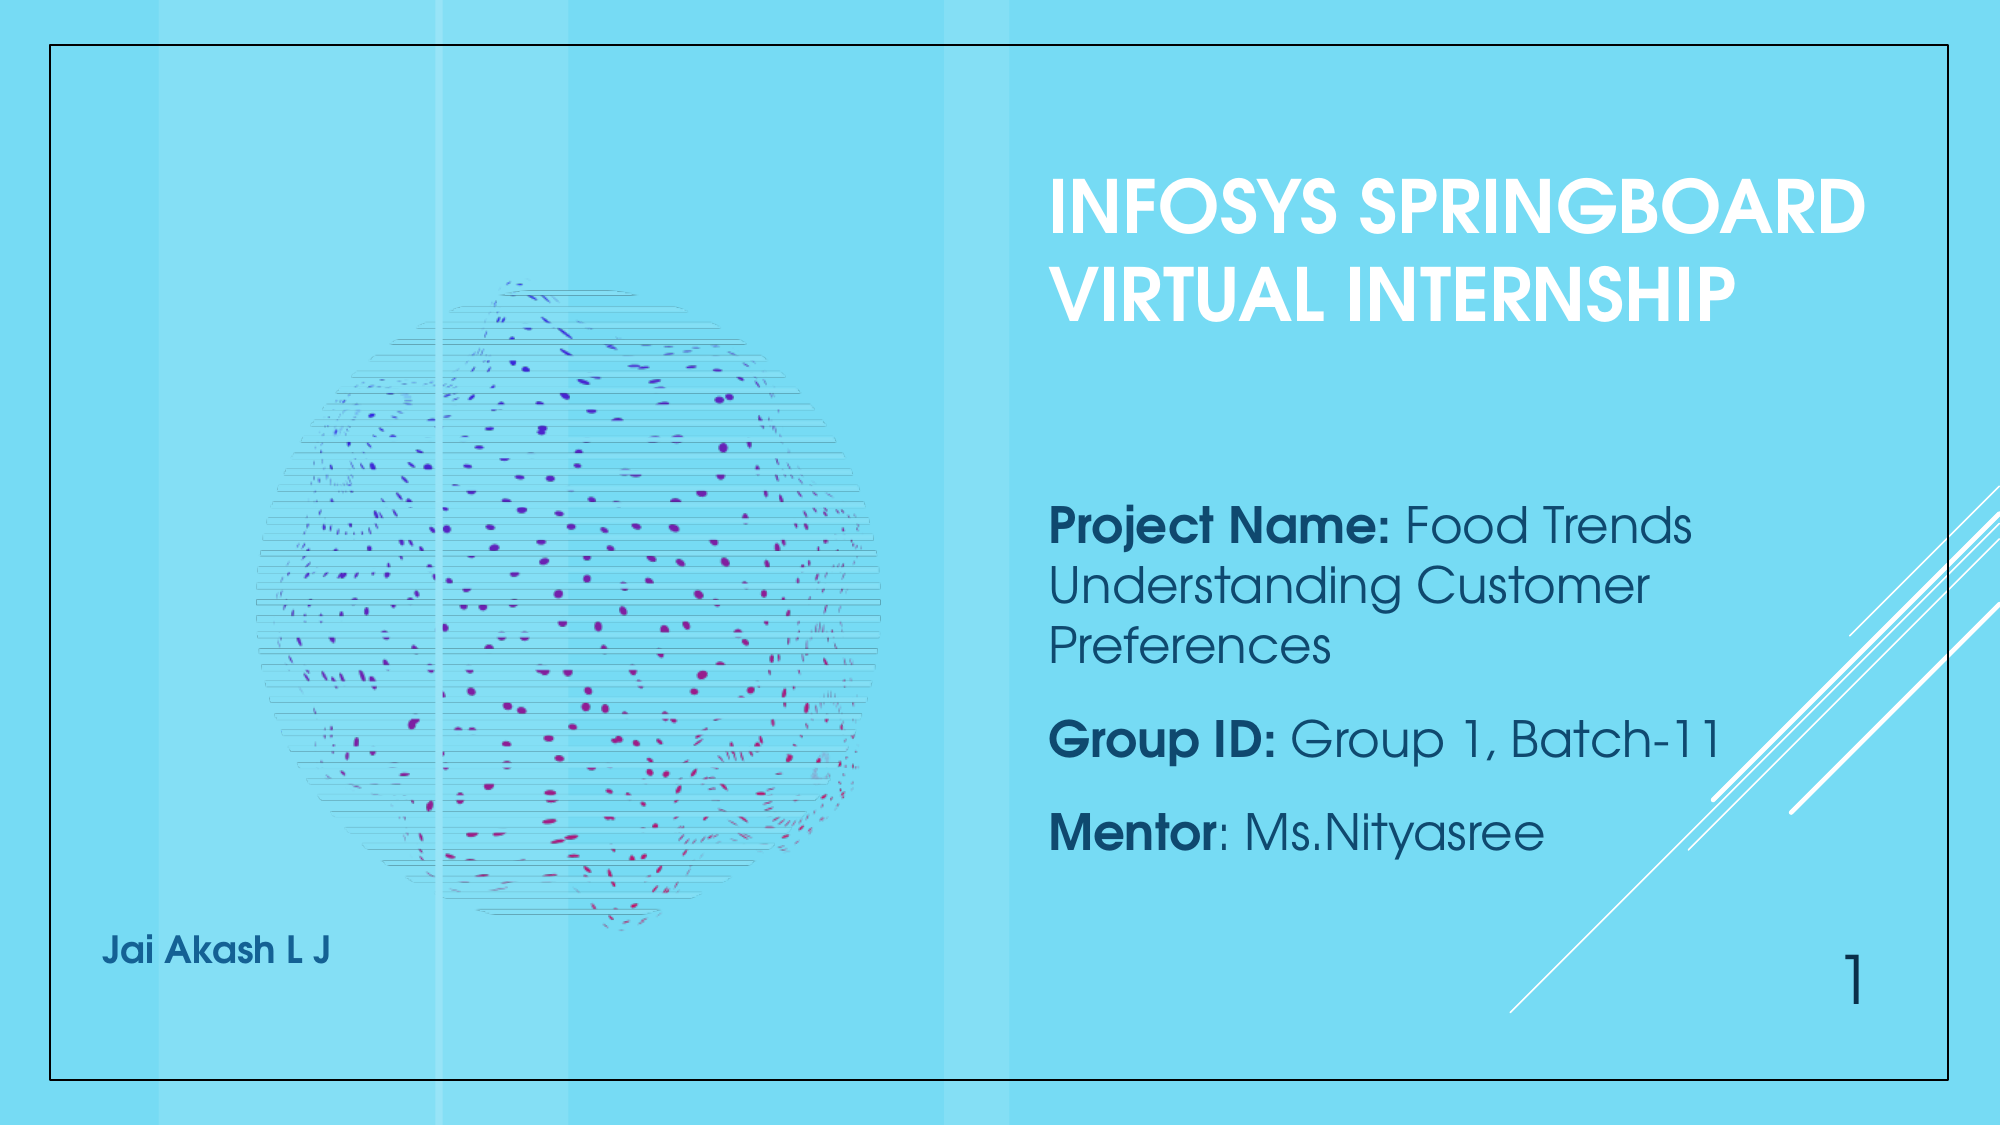

# Infosys Springboard Virtual Internship
Project Name: Food Trends Understanding Customer Preferences
Group ID: Group 1, Batch-11
Mentor: Ms.Nityasree

1
Jai Akash L J